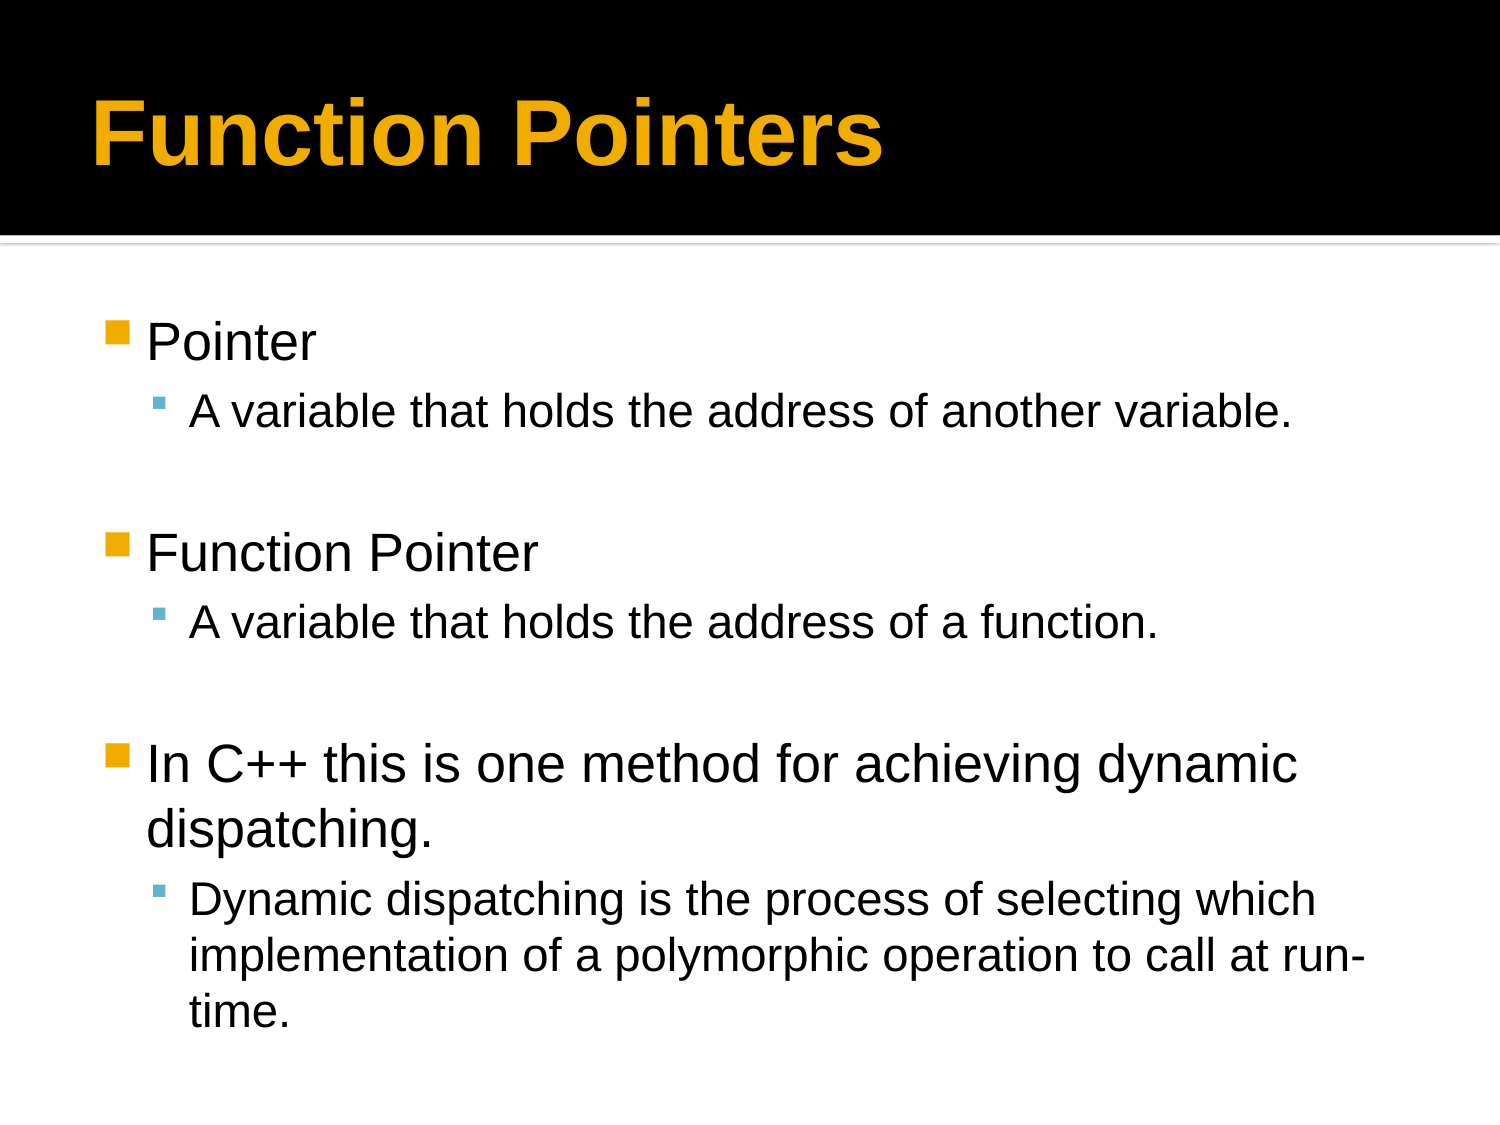

# Function Pointers
Pointer
A variable that holds the address of another variable.

Function Pointer
A variable that holds the address of a function.

In C++ this is one method for achieving dynamic dispatching.
Dynamic dispatching is the process of selecting which implementation of a polymorphic operation to call at run-time.